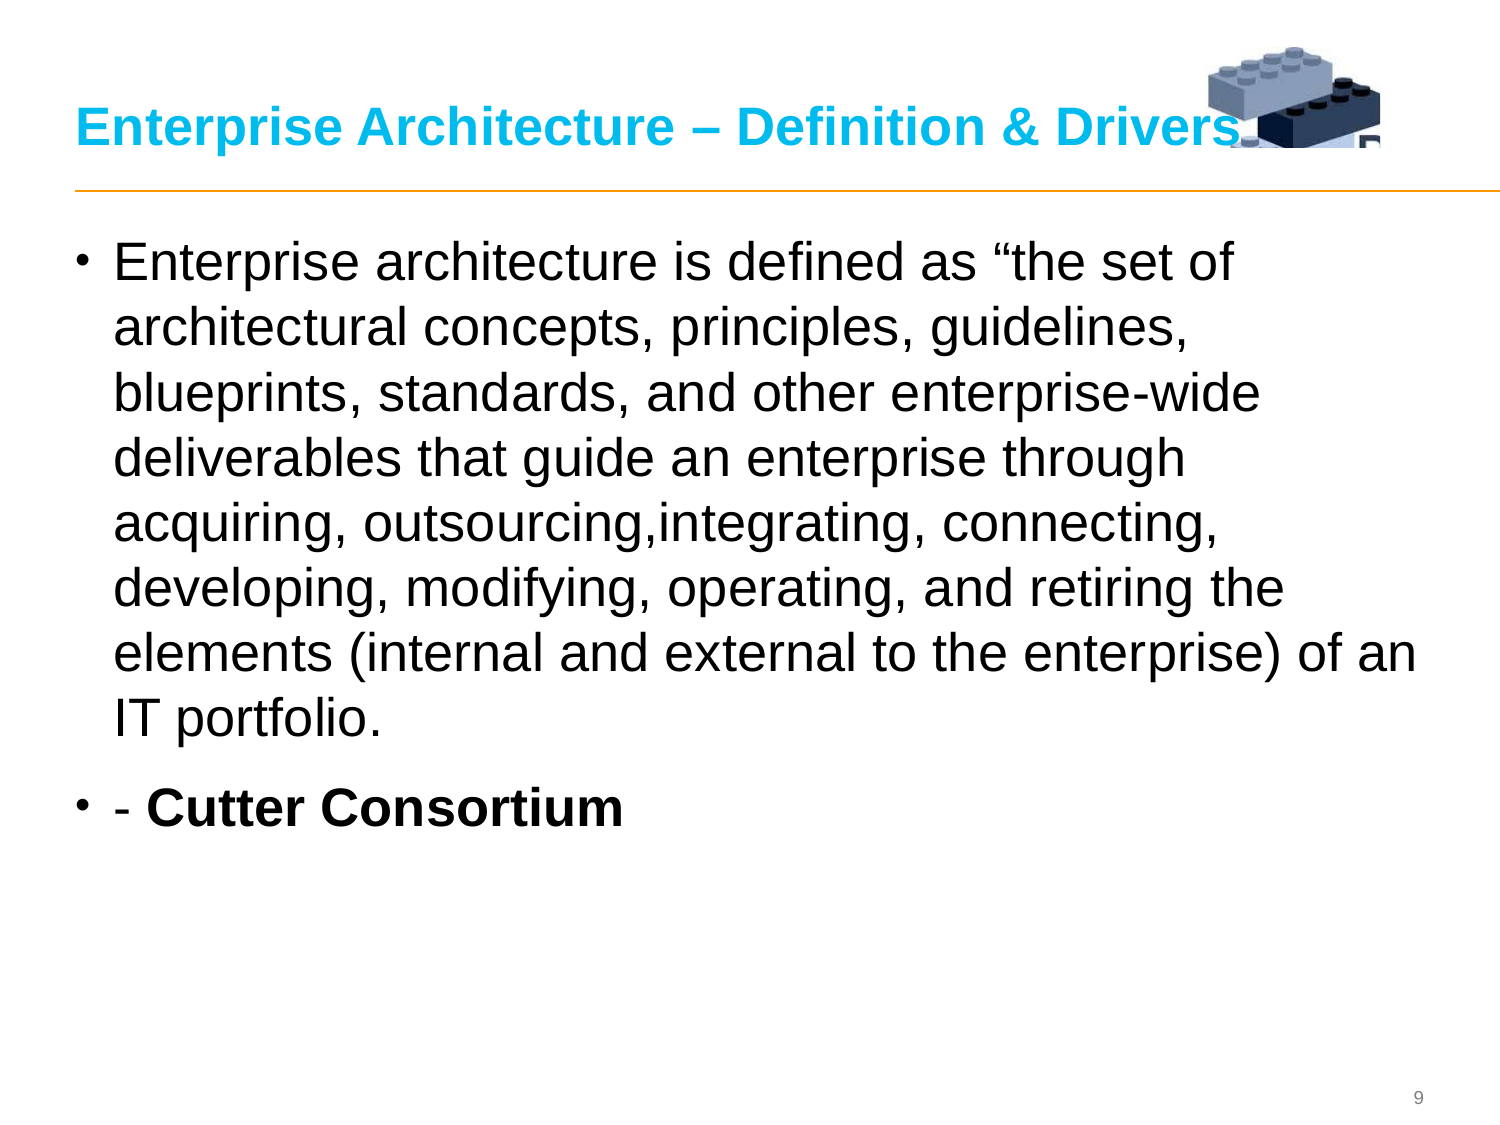

# Enterprise Architecture – Definition & Drivers
Enterprise architecture is defined as “the set of architectural concepts, principles, guidelines, blueprints, standards, and other enterprise-wide deliverables that guide an enterprise through acquiring, outsourcing,integrating, connecting, developing, modifying, operating, and retiring the elements (internal and external to the enterprise) of an IT portfolio.
- Cutter Consortium